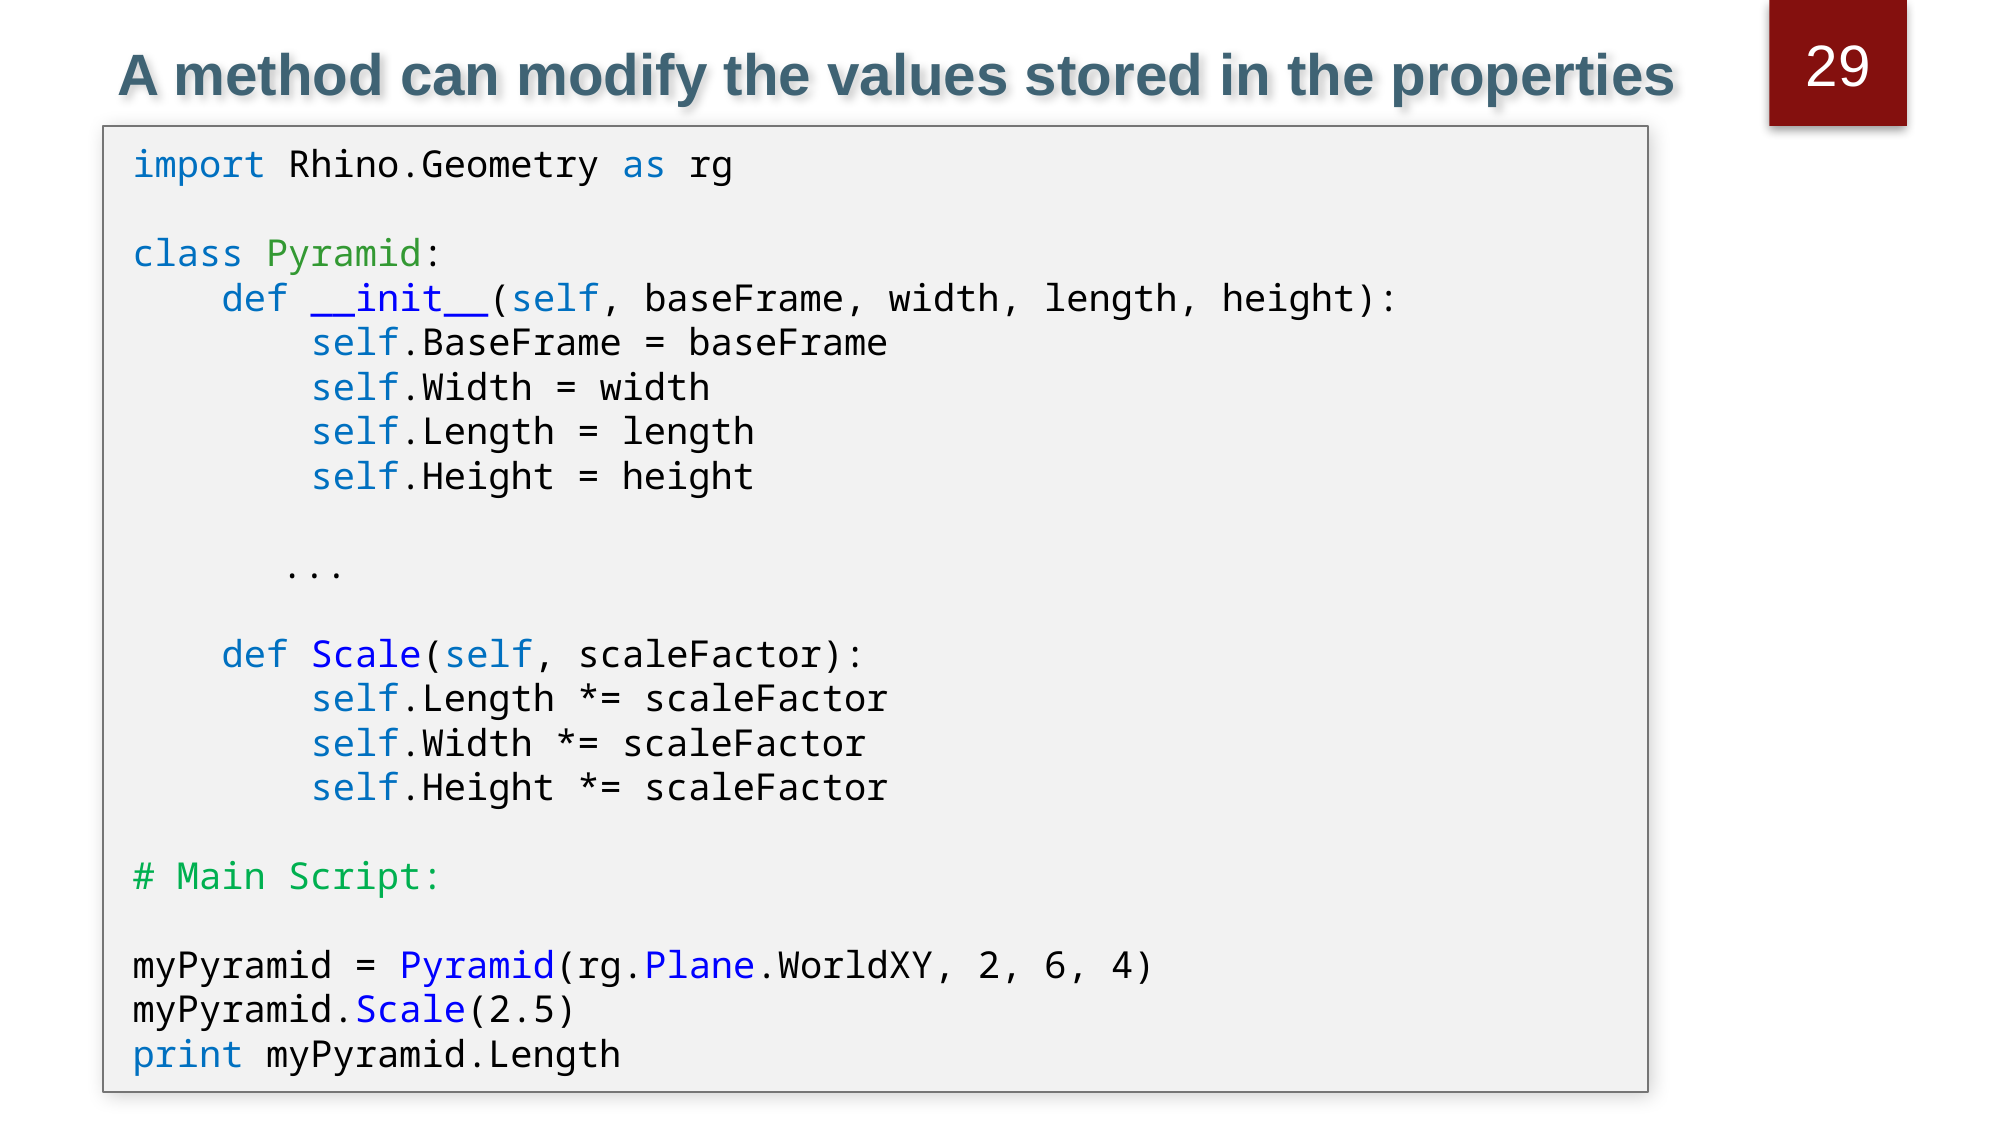

29
A method can modify the values stored in the properties
import Rhino.Geometry as rg

class Pyramid:
    def __init__(self, baseFrame, width, length, height):
        self.BaseFrame = baseFrame
        self.Width = width
        self.Length = length
        self.Height = height

	...

    def Scale(self, scaleFactor):
        self.Length *= scaleFactor
        self.Width *= scaleFactor
        self.Height *= scaleFactor

# Main Script:

myPyramid = Pyramid(rg.Plane.WorldXY, 2, 6, 4)
myPyramid.Scale(2.5)
print myPyramid.Length